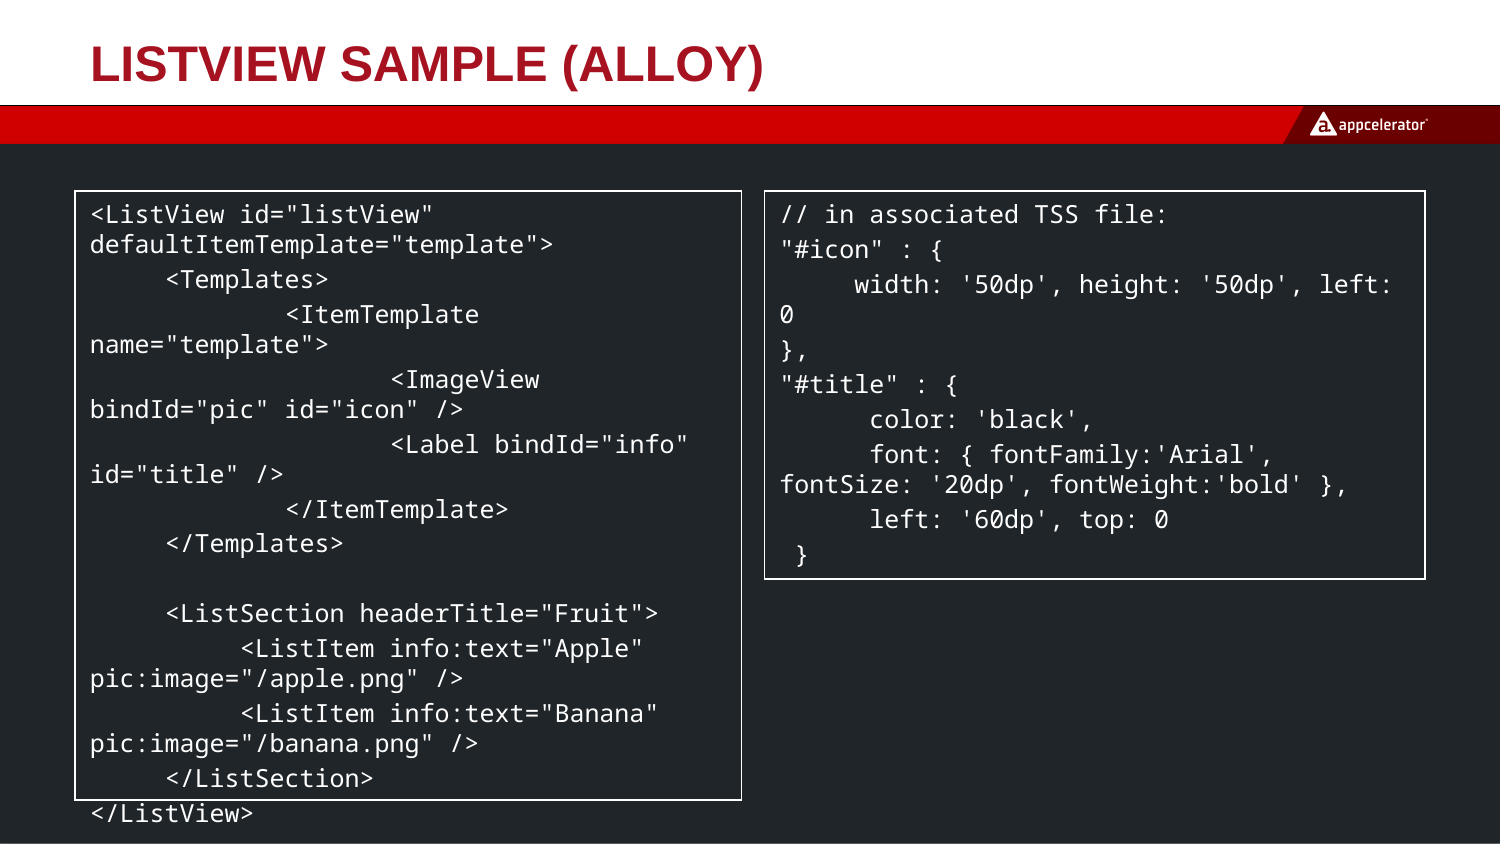

# ListView Sample (Alloy)

<ListView id="listView" defaultItemTemplate="template">
     <Templates>
	   <ItemTemplate name="template">
		<ImageView bindId="pic" id="icon" />
		<Label bindId="info" id="title" />
	   </ItemTemplate>
     </Templates>

     <ListSection headerTitle="Fruit">
	<ListItem info:text="Apple" pic:image="/apple.png" />
	<ListItem info:text="Banana" pic:image="/banana.png" />
     </ListSection>
</ListView>
// in associated TSS file:
"#icon" : {
     width: '50dp', height: '50dp', left: 0
},
"#title" : {
      color: 'black',
      font: { fontFamily:'Arial', fontSize: '20dp', fontWeight:'bold' },
      left: '60dp', top: 0
 }